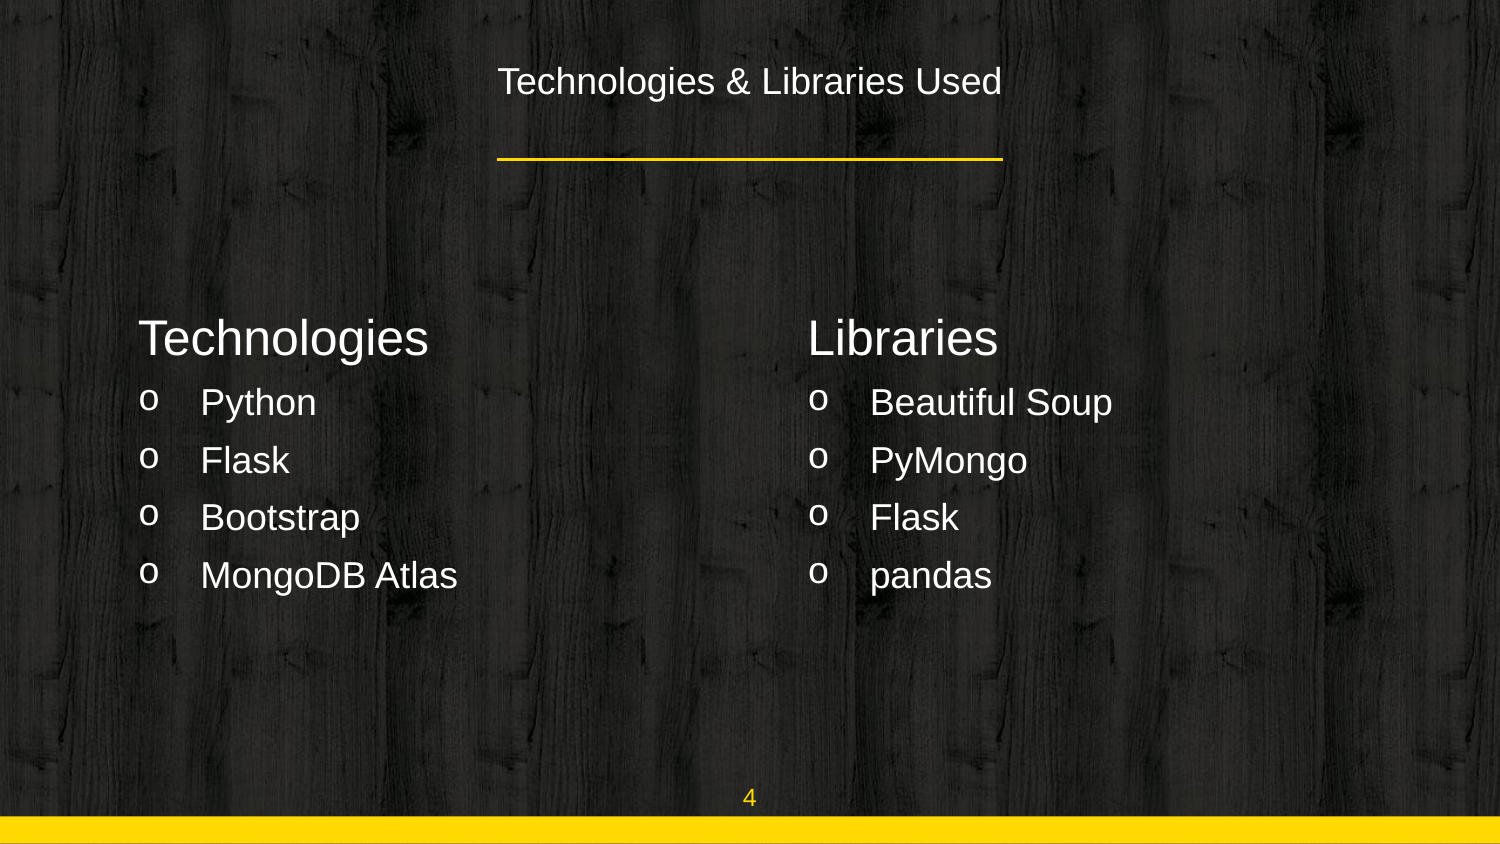

# Technologies & Libraries Used
Technologies
Python
Flask
Bootstrap
MongoDB Atlas
Libraries
Beautiful Soup
PyMongo
Flask
pandas
4